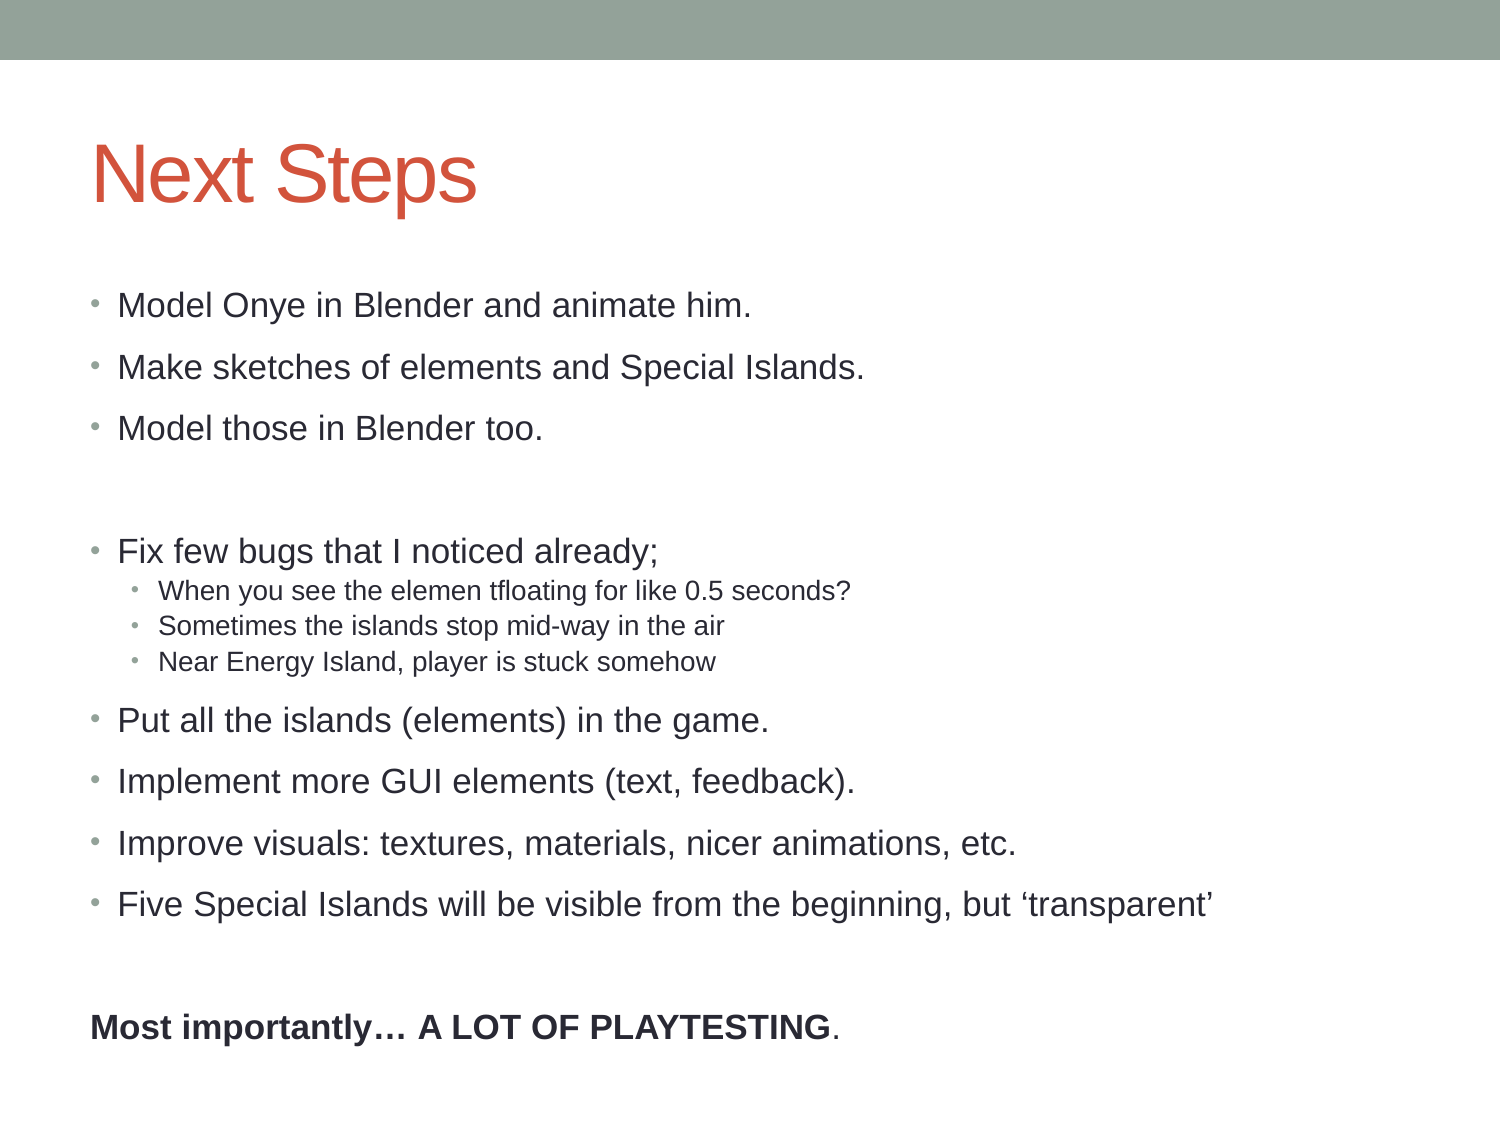

# Next Steps
Model Onye in Blender and animate him.
Make sketches of elements and Special Islands.
Model those in Blender too.

Fix few bugs that I noticed already;
When you see the elemen tfloating for like 0.5 seconds?
Sometimes the islands stop mid-way in the air
Near Energy Island, player is stuck somehow
Put all the islands (elements) in the game.
Implement more GUI elements (text, feedback).
Improve visuals: textures, materials, nicer animations, etc.
Five Special Islands will be visible from the beginning, but ‘transparent’

Most importantly… A LOT OF PLAYTESTING.